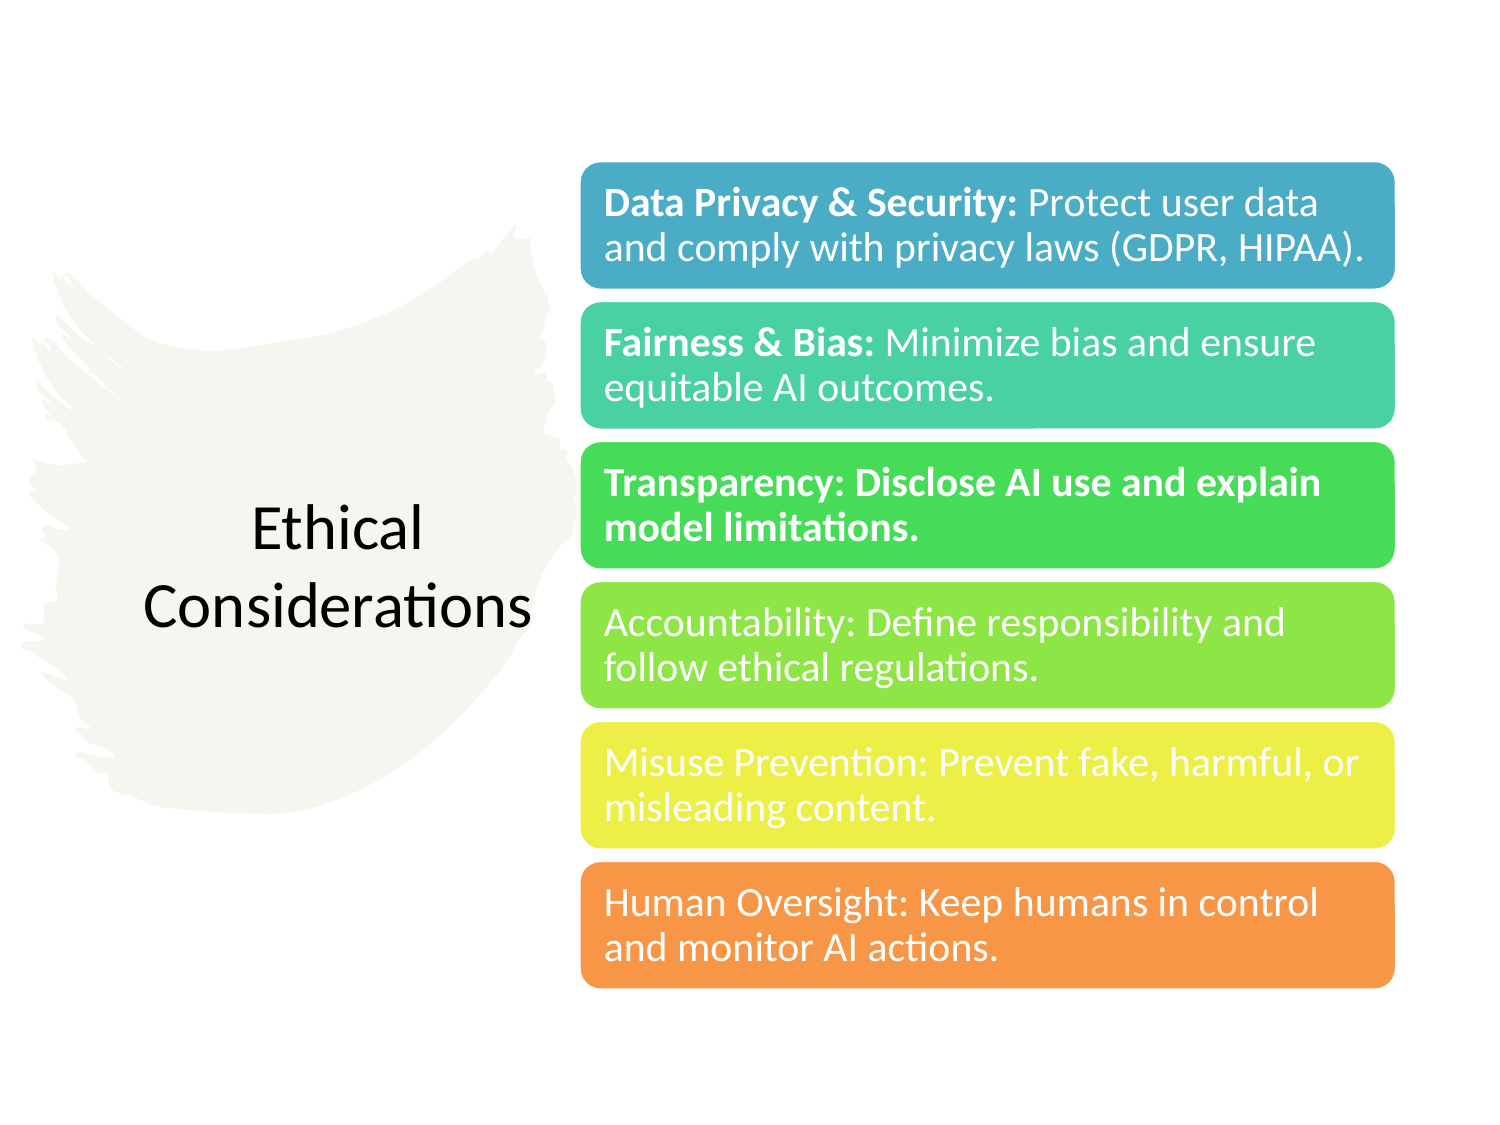

# Ethical Considerations
Data Privacy & Security: Protect user data and comply with privacy laws (GDPR, HIPAA).
Fairness & Bias: Minimize bias and ensure equitable AI outcomes.
Transparency: Disclose AI use and explain model limitations.
Accountability: Define responsibility and follow ethical regulations.
Misuse Prevention: Prevent fake, harmful, or misleading content.
Human Oversight: Keep humans in control and monitor AI actions.